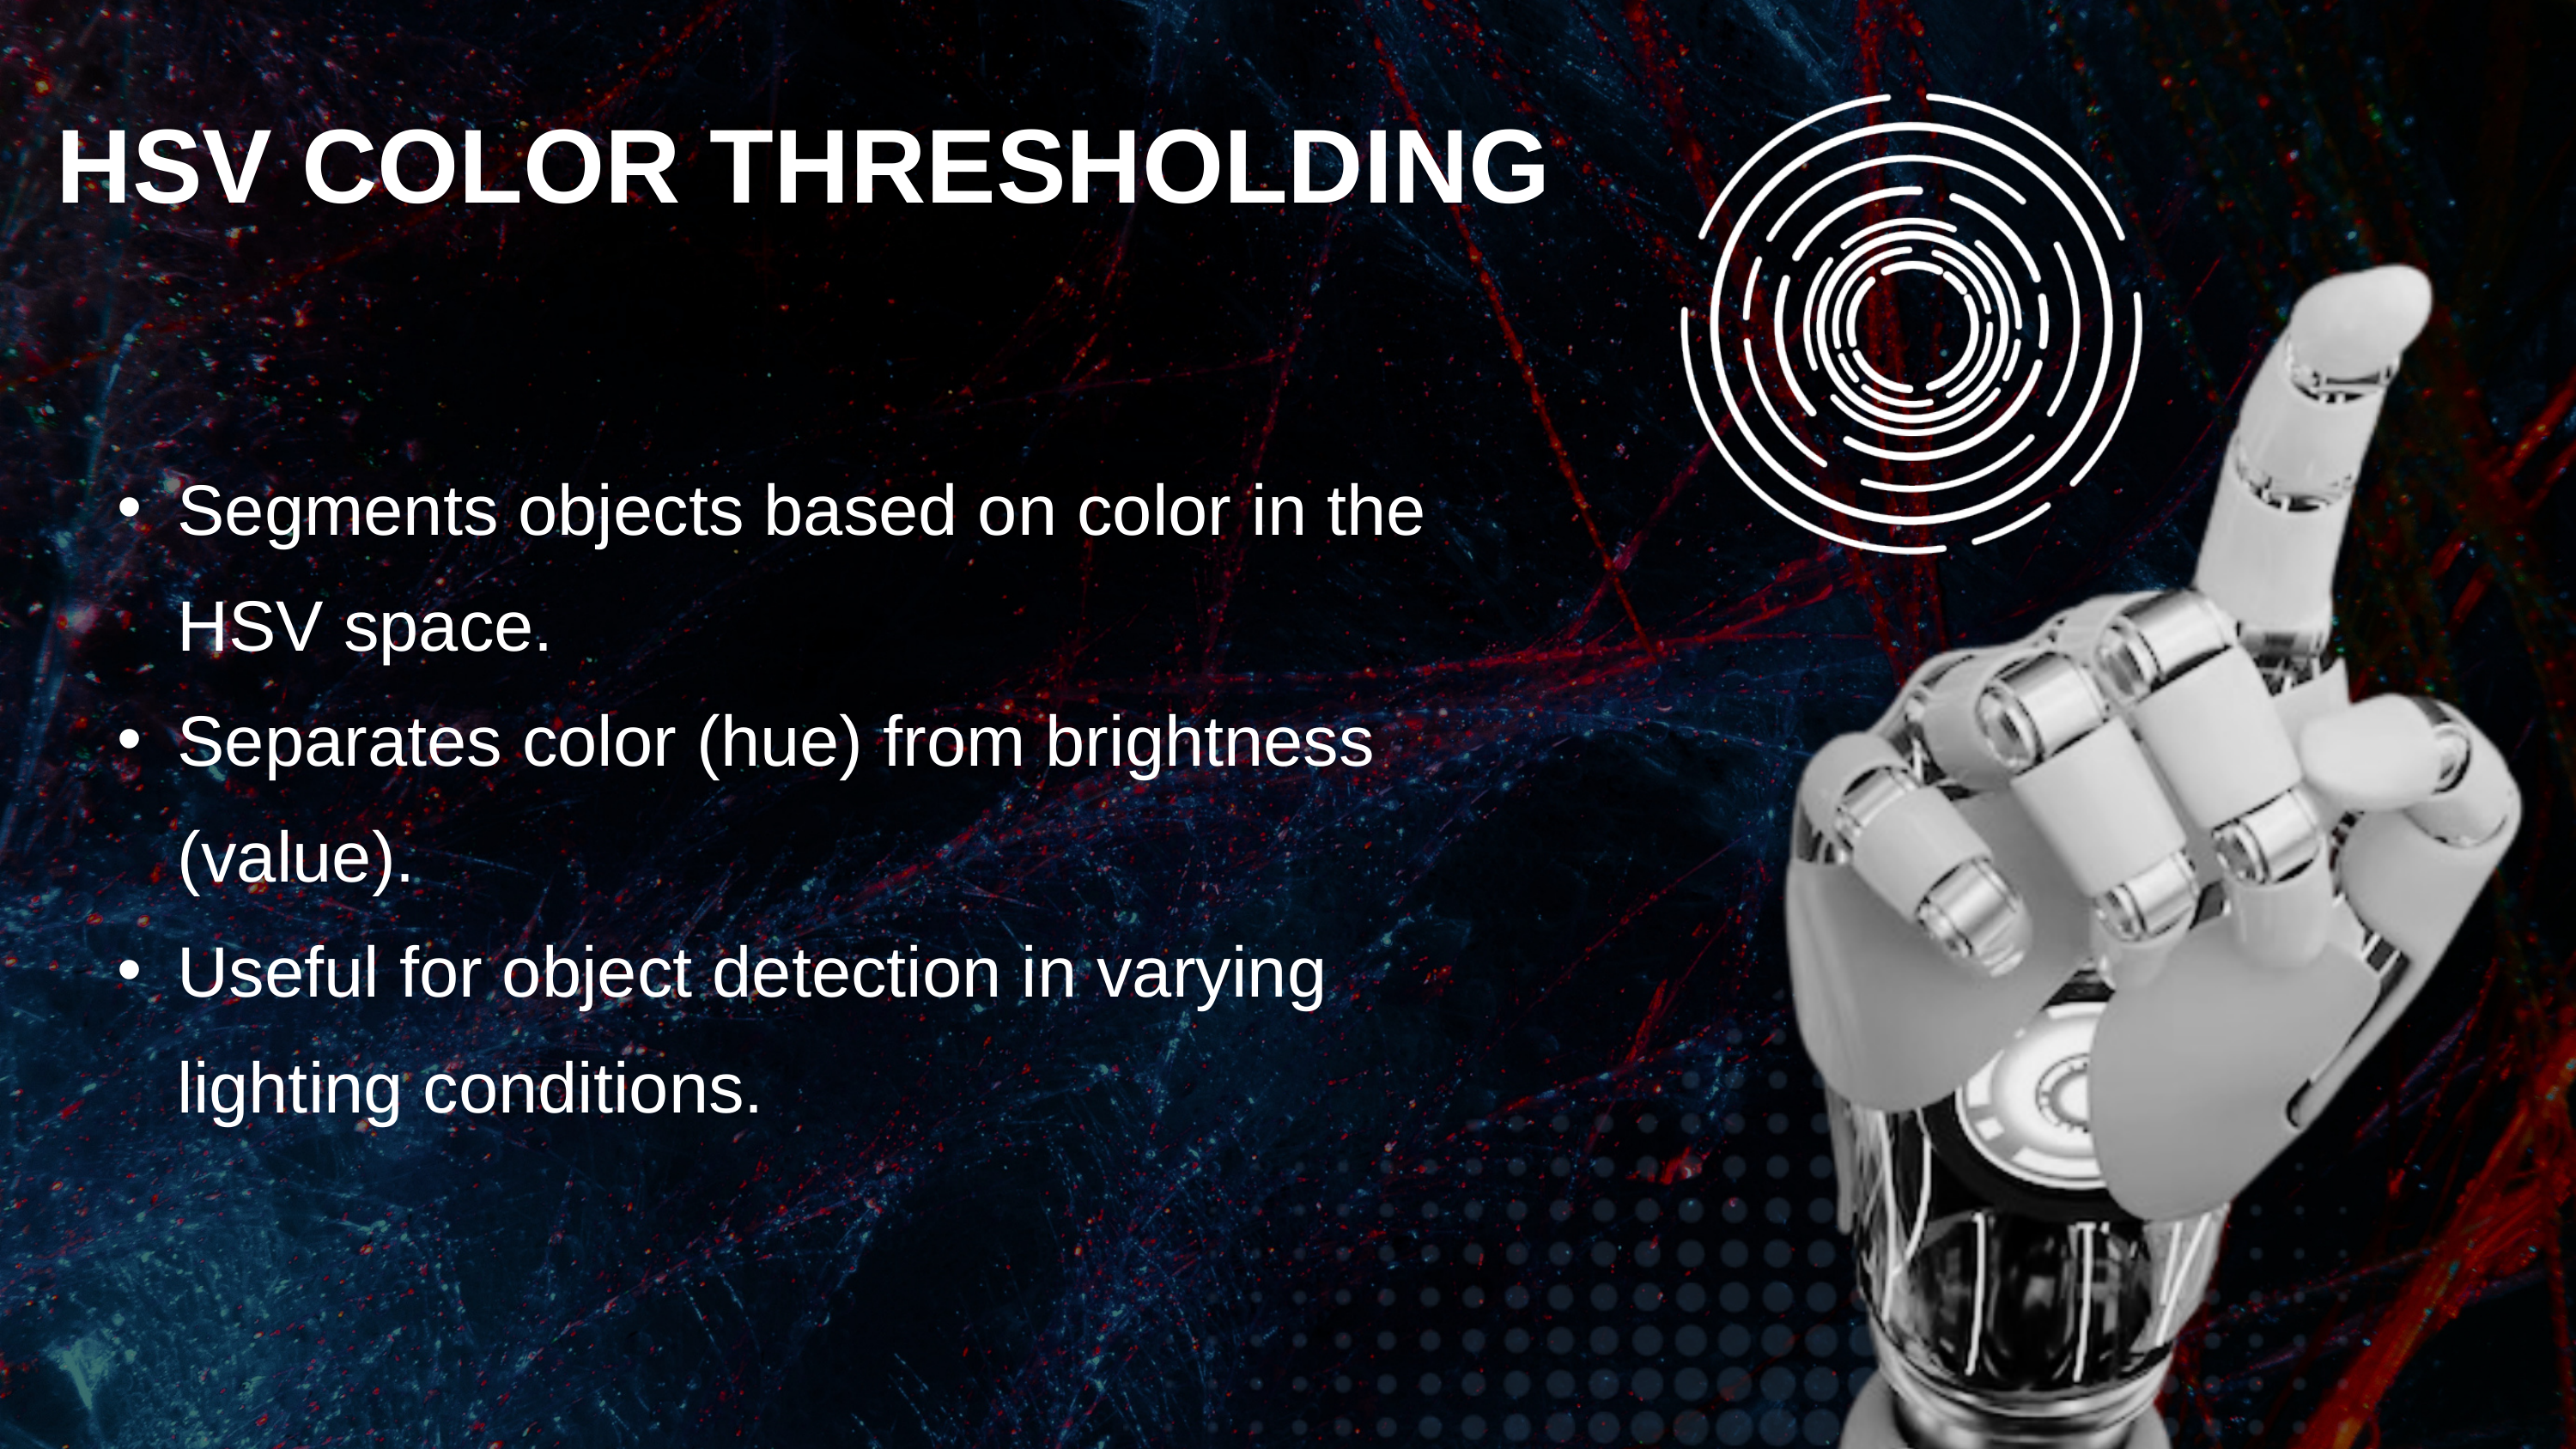

HSV COLOR THRESHOLDING

Segments objects based on color in the HSV space.
Separates color (hue) from brightness (value).
Useful for object detection in varying lighting conditions.